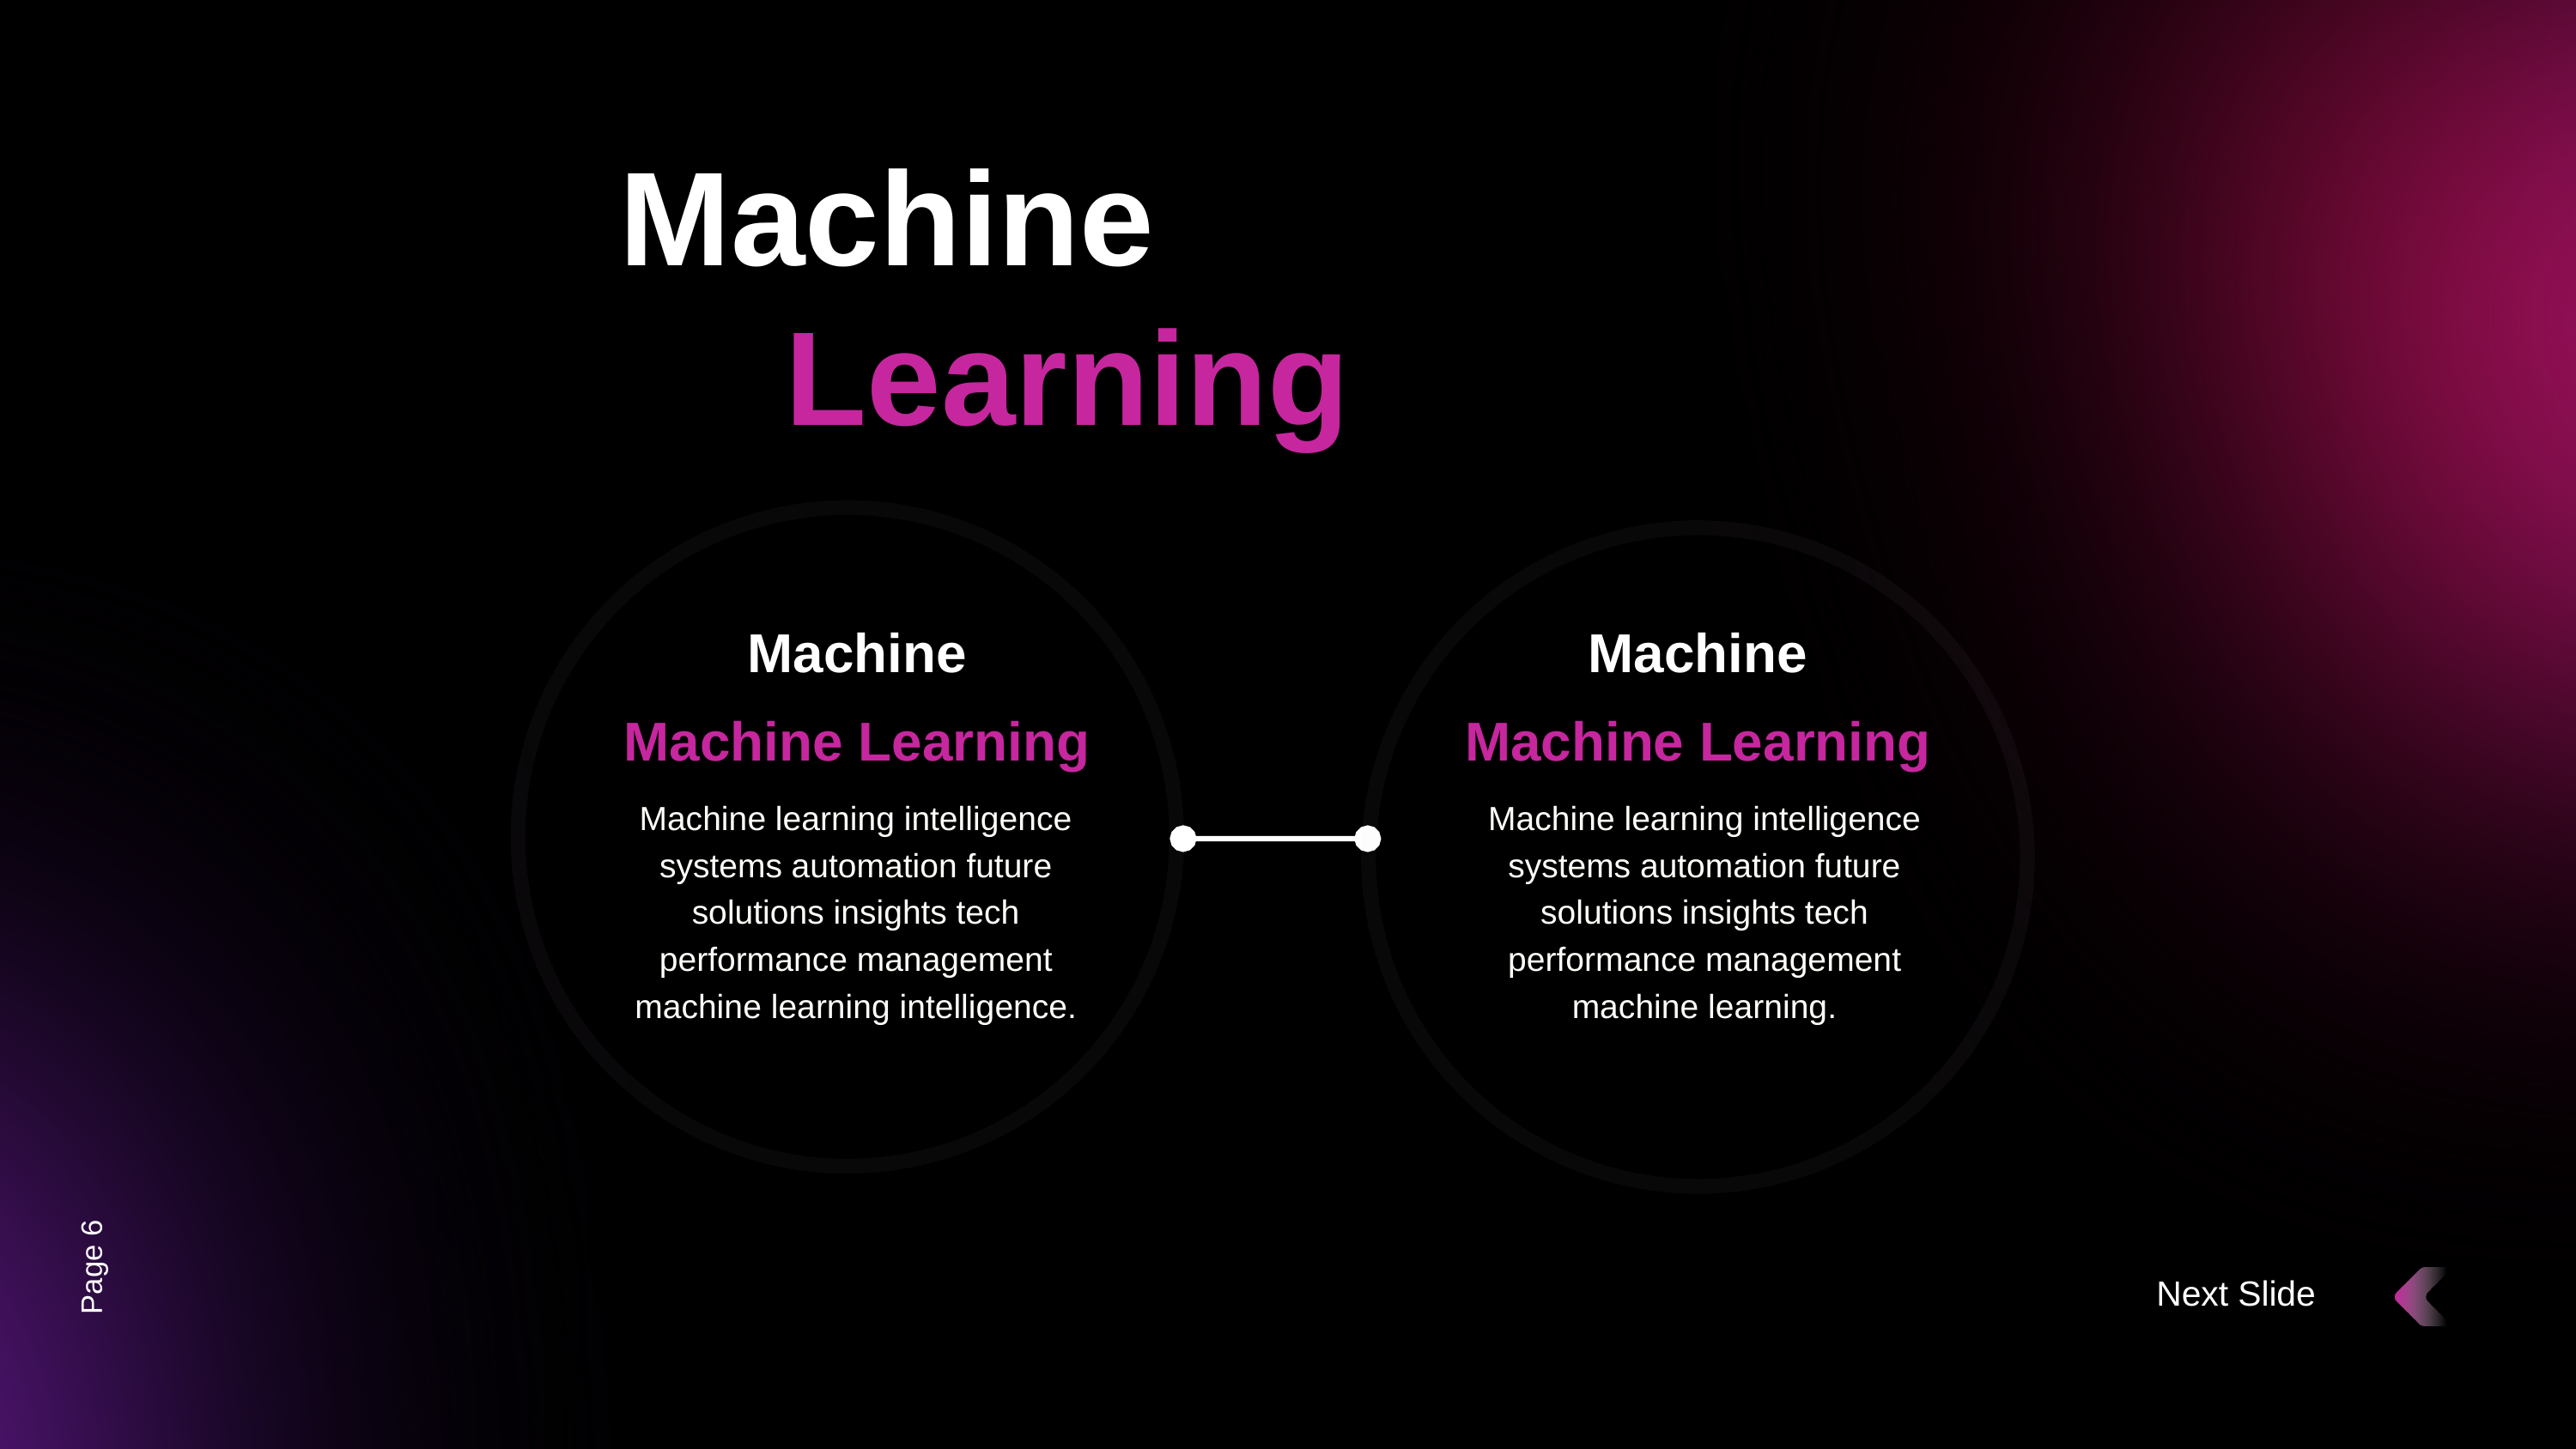

Machine
Learning

Machine
Machine
Machine Learning
Machine Learning
Machine learning intelligence systems automation future solutions insights tech performance management machine learning intelligence.
Machine learning intelligence systems automation future solutions insights tech performance management machine learning.

Page 6

Next Slide